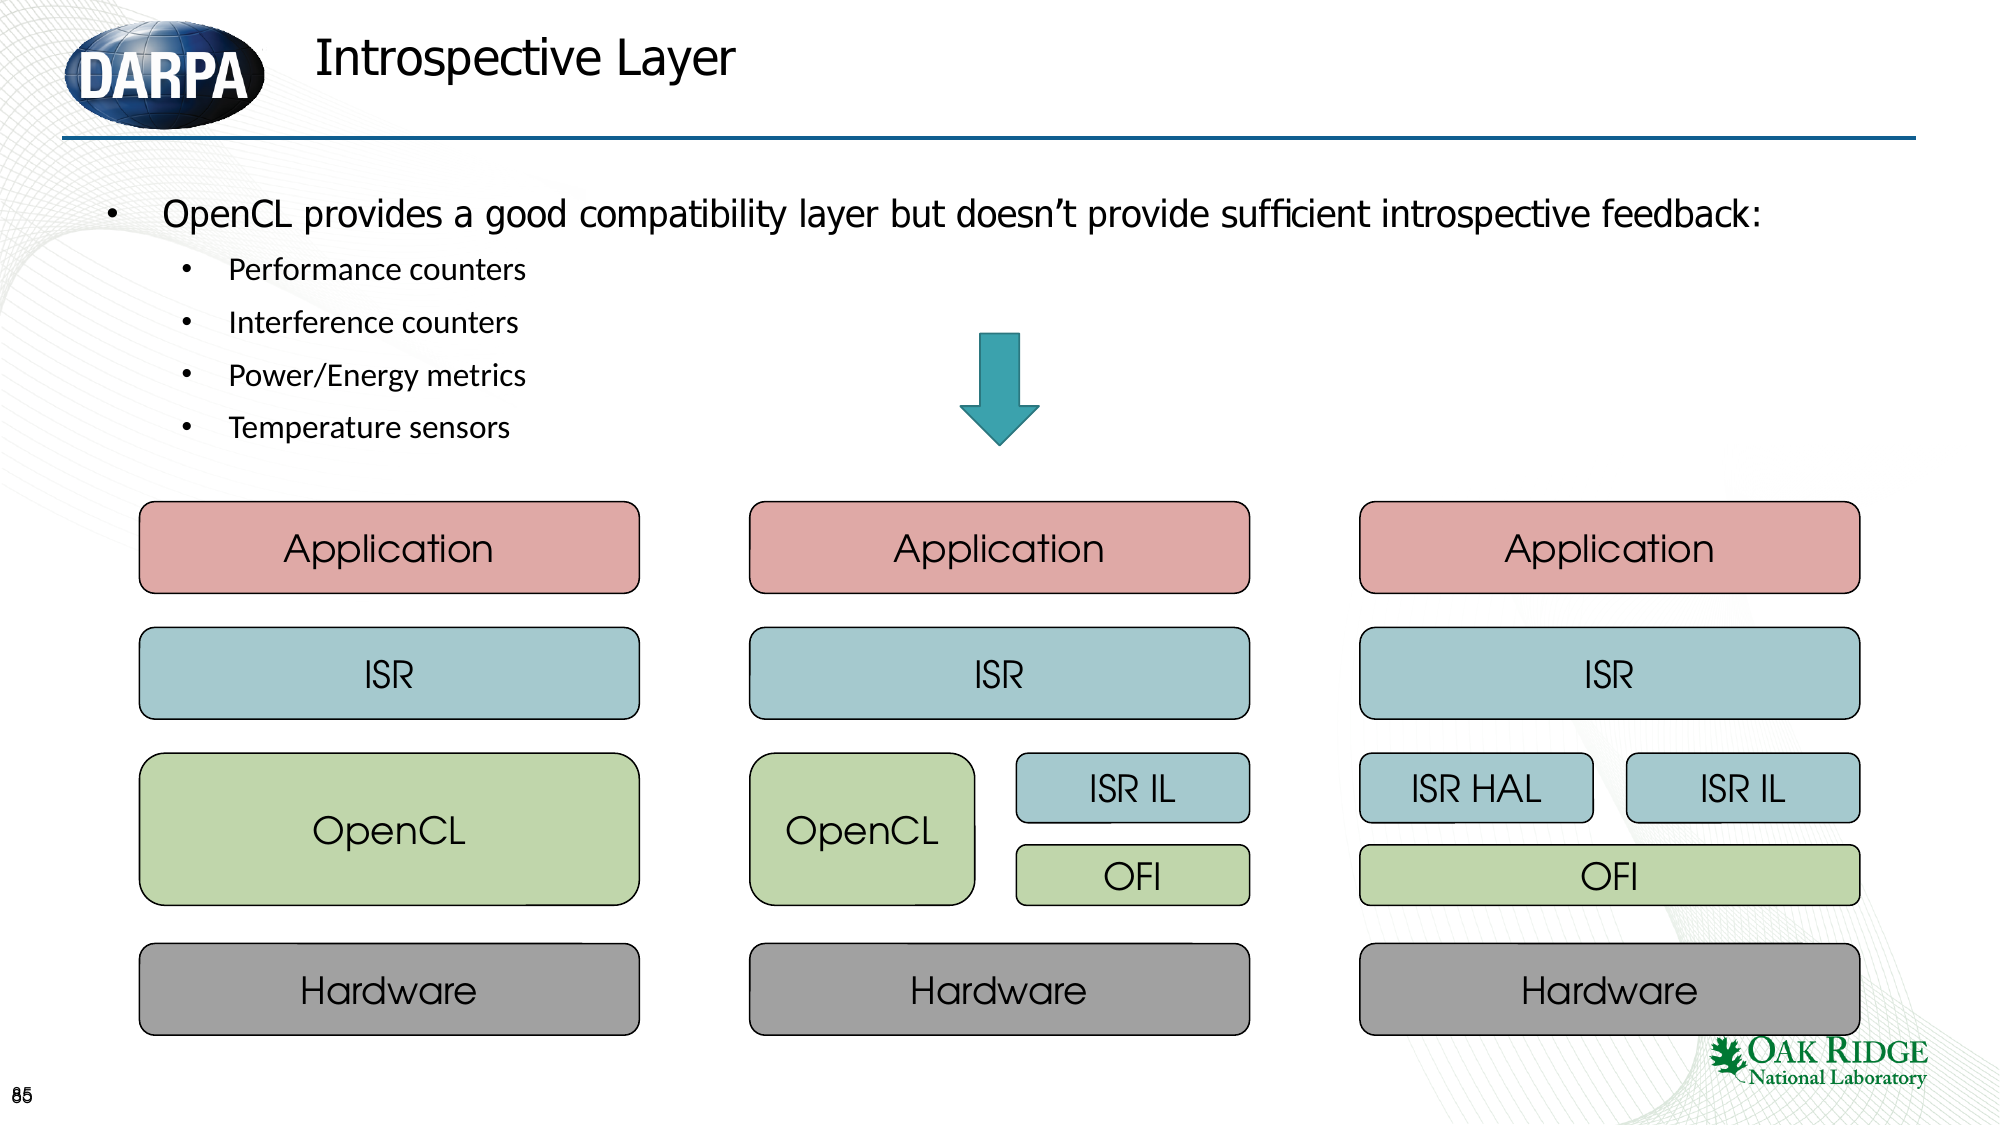

# Introspective Layer
OpenCL provides a good compatibility layer but doesn’t provide sufficient introspective feedback:
Performance counters
Interference counters
Power/Energy metrics
Temperature sensors

Application
Application
Application
ISR
ISR
ISR
ISR IL
ISR HAL
ISR IL
OpenCL
OpenCL
OFI
OFI
Hardware
Hardware
Hardware